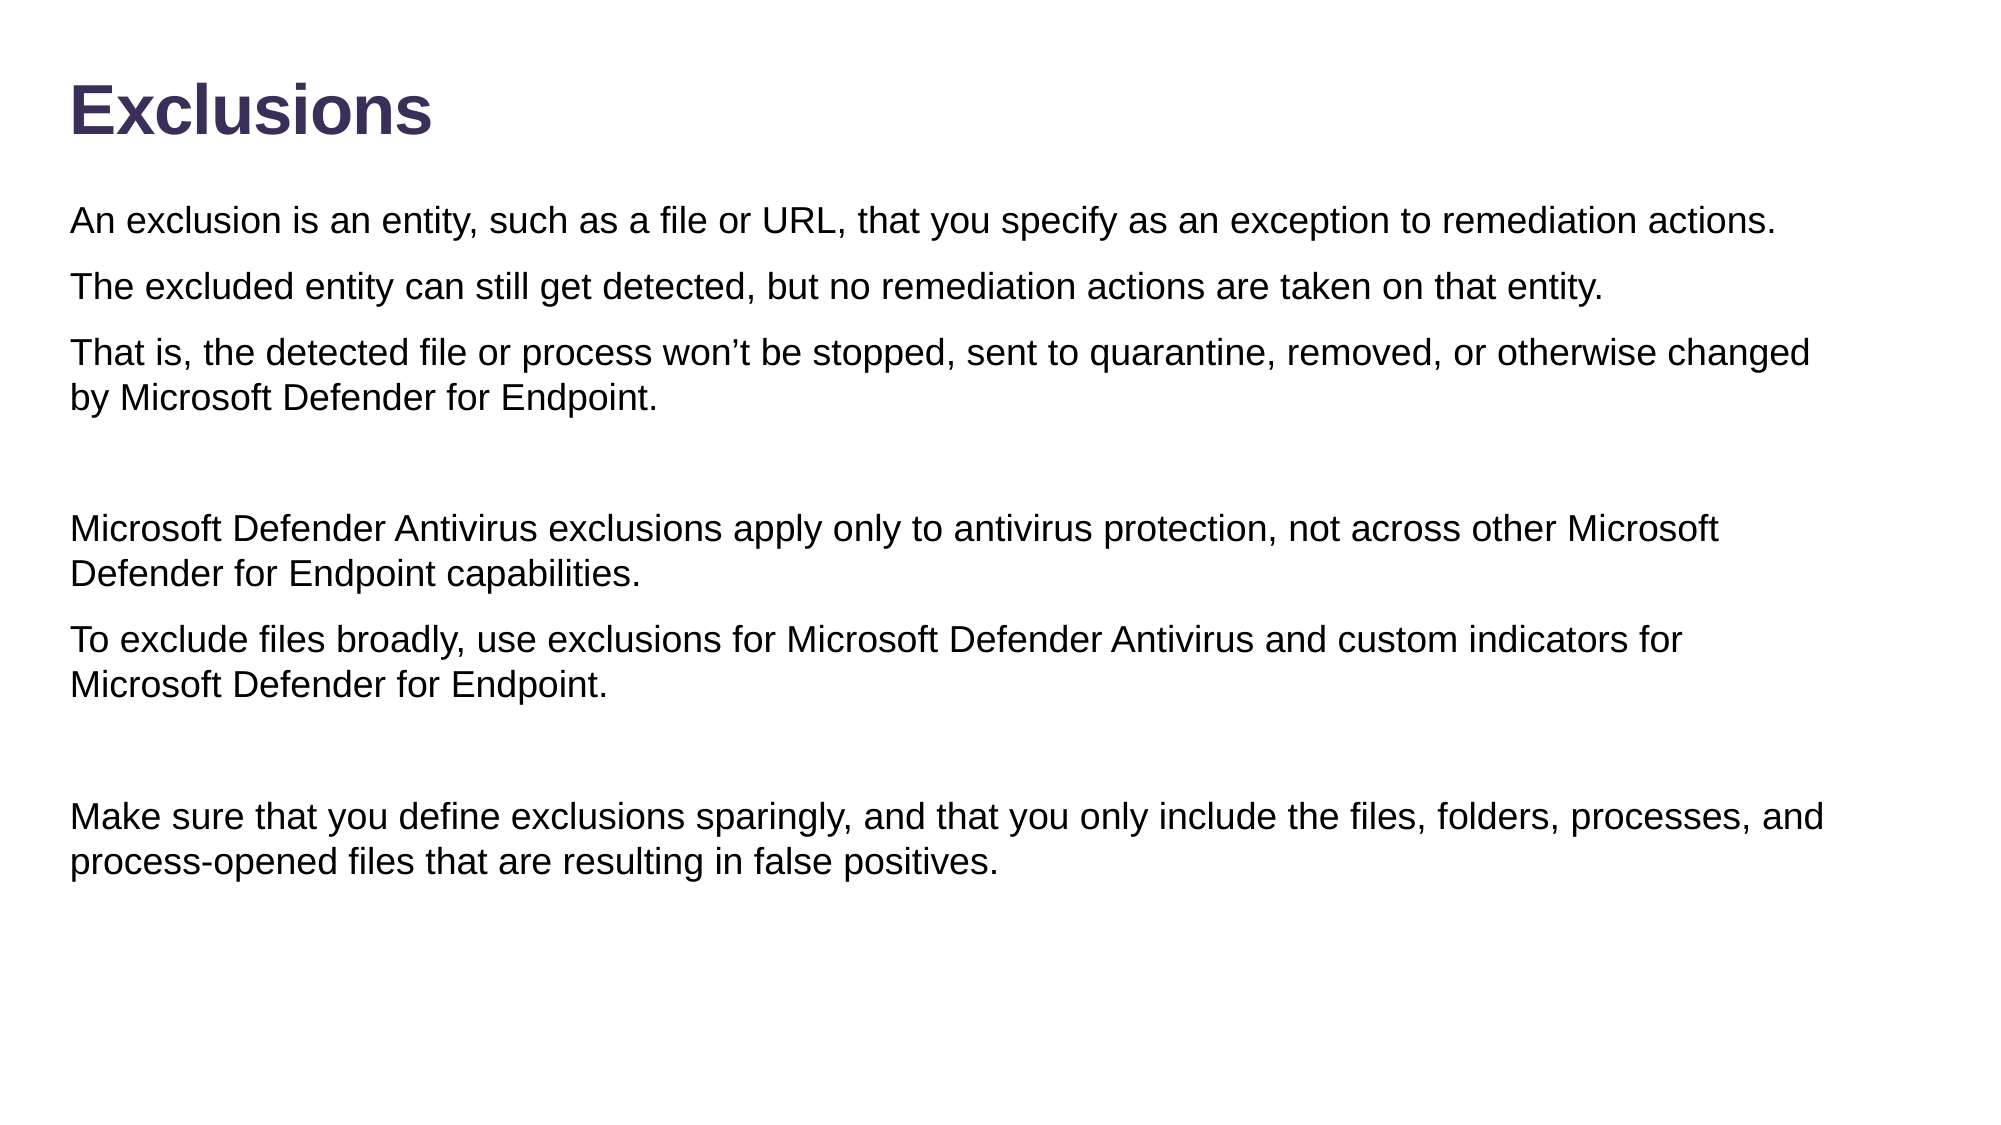

# Exclusions
An exclusion is an entity, such as a file or URL, that you specify as an exception to remediation actions.
The excluded entity can still get detected, but no remediation actions are taken on that entity.
That is, the detected file or process won’t be stopped, sent to quarantine, removed, or otherwise changed by Microsoft Defender for Endpoint.

Microsoft Defender Antivirus exclusions apply only to antivirus protection, not across other Microsoft Defender for Endpoint capabilities.
To exclude files broadly, use exclusions for Microsoft Defender Antivirus and custom indicators for Microsoft Defender for Endpoint.

Make sure that you define exclusions sparingly, and that you only include the files, folders, processes, and process-opened files that are resulting in false positives.